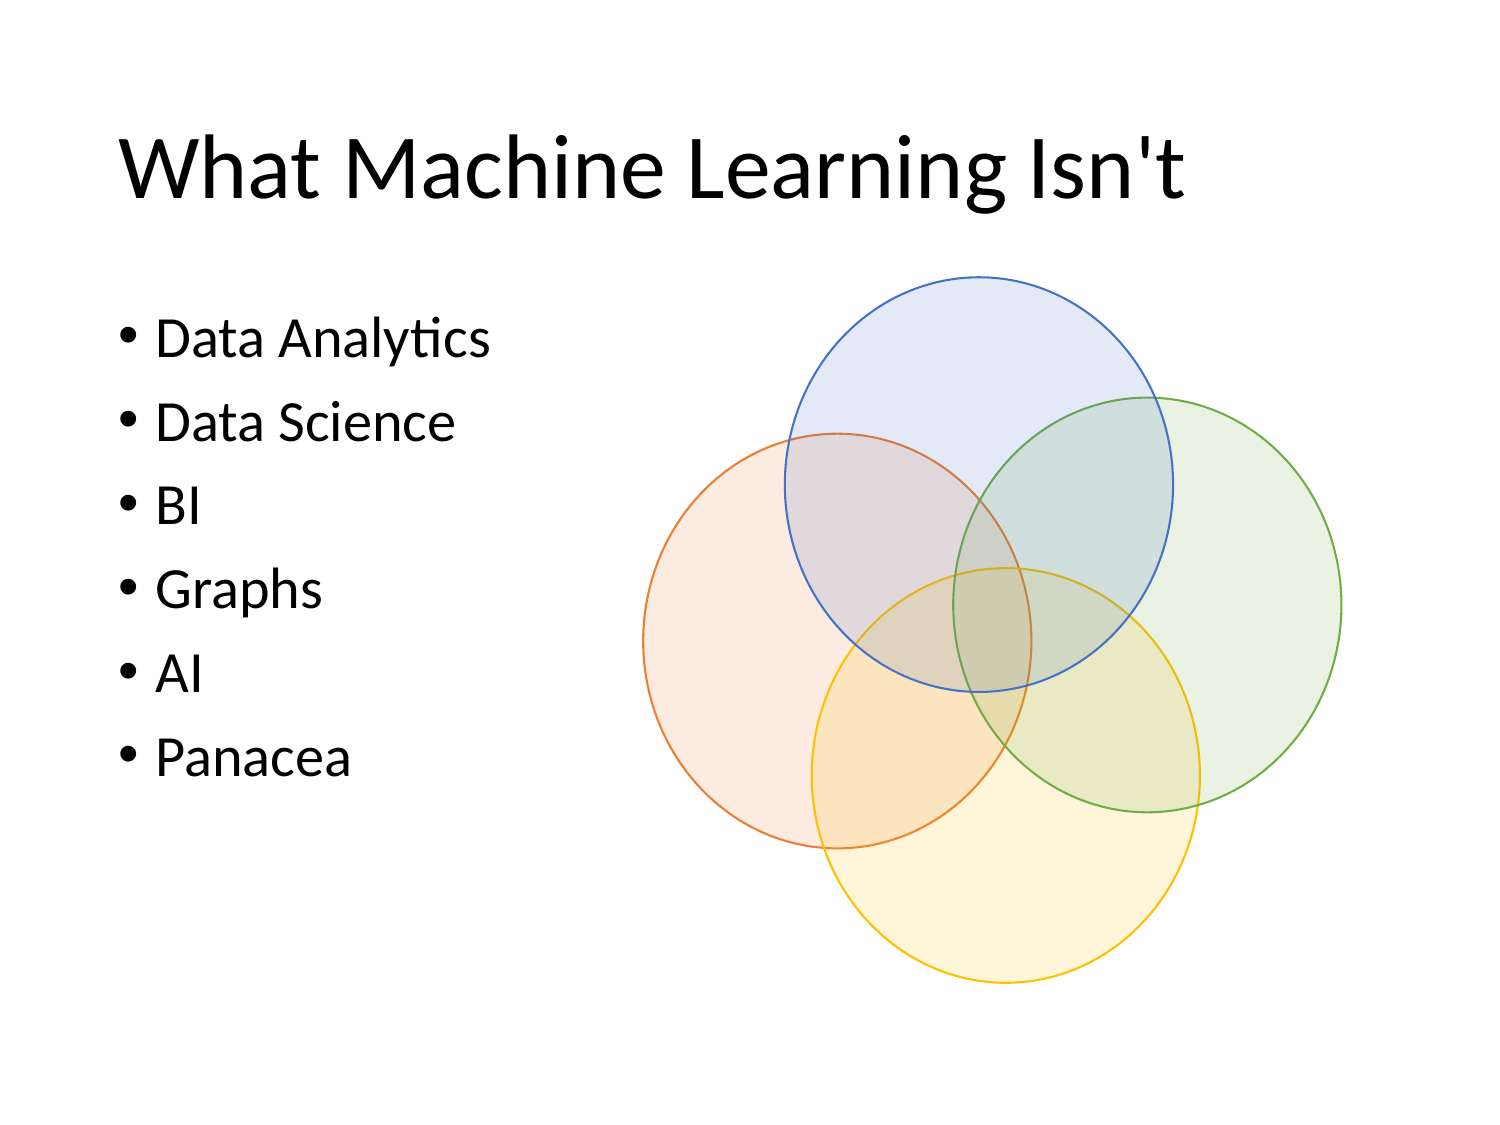

# What Machine Learning Isn't

Data Analytics
Data Science
BI
Graphs
AI
Panacea